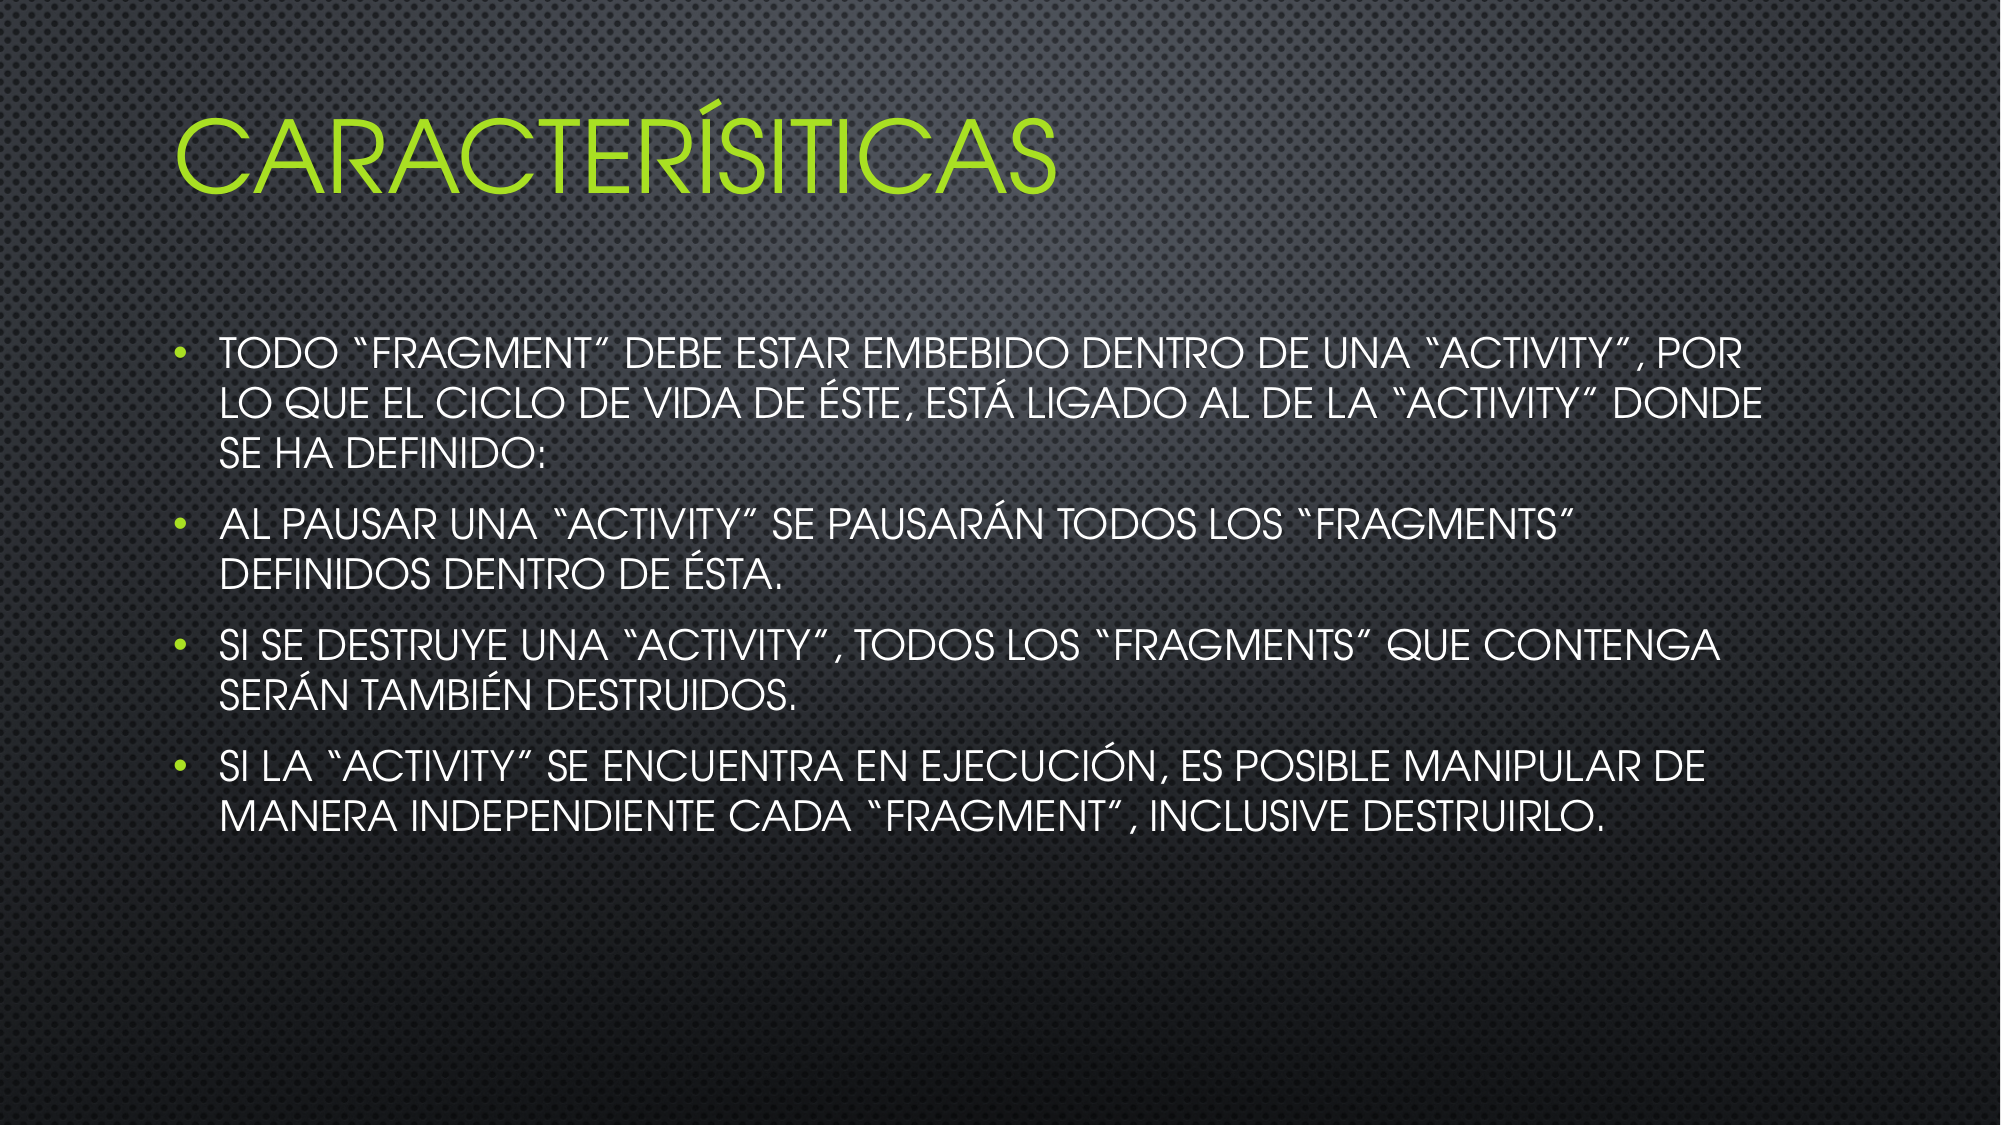

# caracterísiticas
Todo “fragment” debe estar embebido dentro de una “activity”, por lo que el ciclo de vida de éste, está ligado al de la “activity” donde se ha definido:
Al pausar una “activity” se pausarán todos los “fragments” definidos dentro de ésta.
Si se destruye una “activity”, todos los “fragments” que contenga serán también destruidos.
Si la “activity” se encuentra en ejecución, es posible manipular de manera independiente cada “fragment”, inclusive destruirlo.